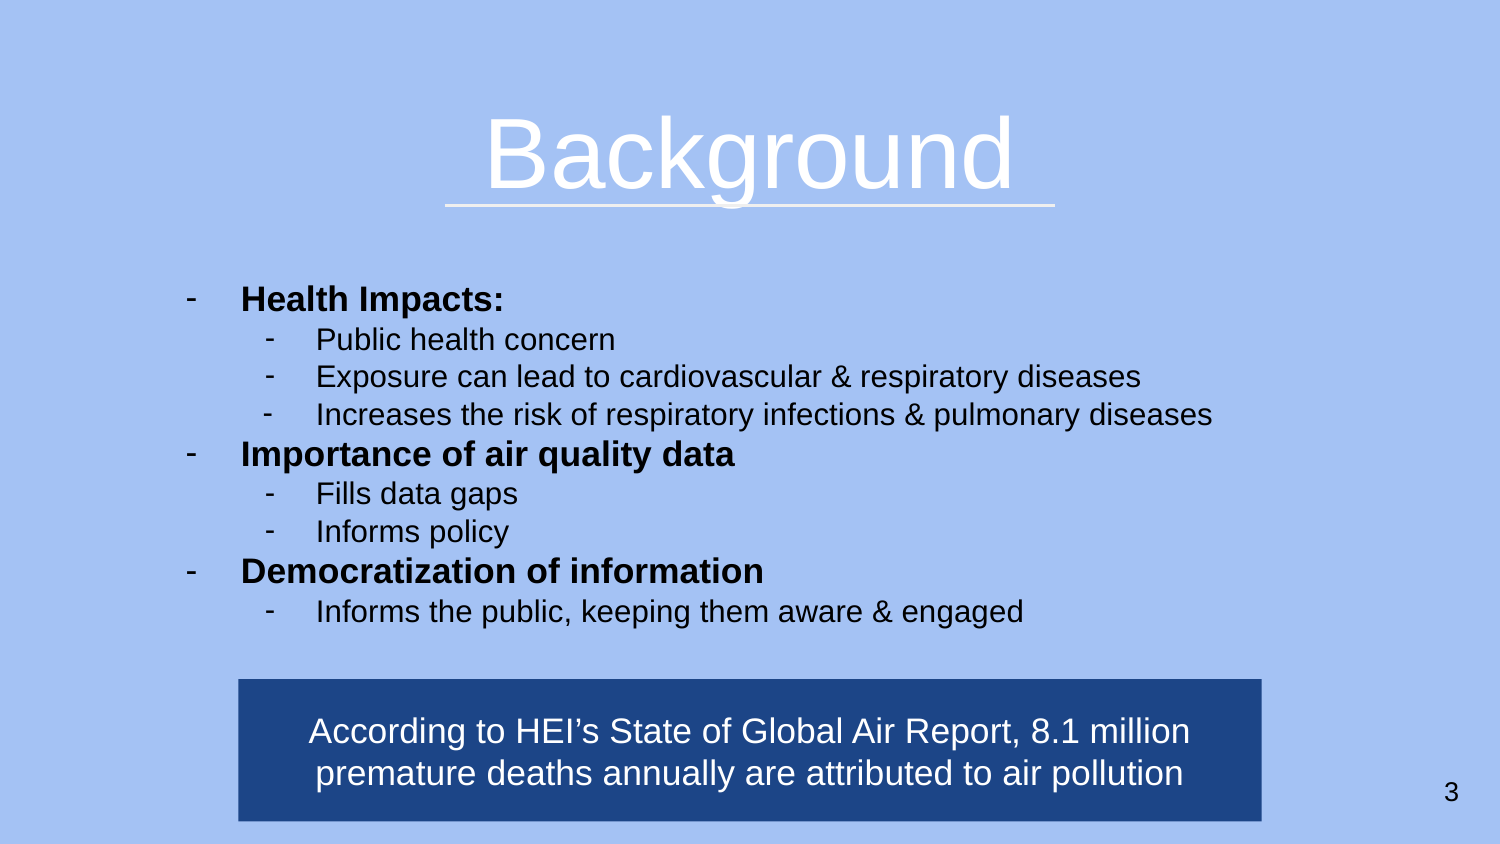

# Background
Health Impacts:
Public health concern
Exposure can lead to cardiovascular & respiratory diseases
Increases the risk of respiratory infections & pulmonary diseases
Importance of air quality data
Fills data gaps
Informs policy
Democratization of information
Informs the public, keeping them aware & engaged
According to HEI’s State of Global Air Report, 8.1 million premature deaths annually are attributed to air pollution
3